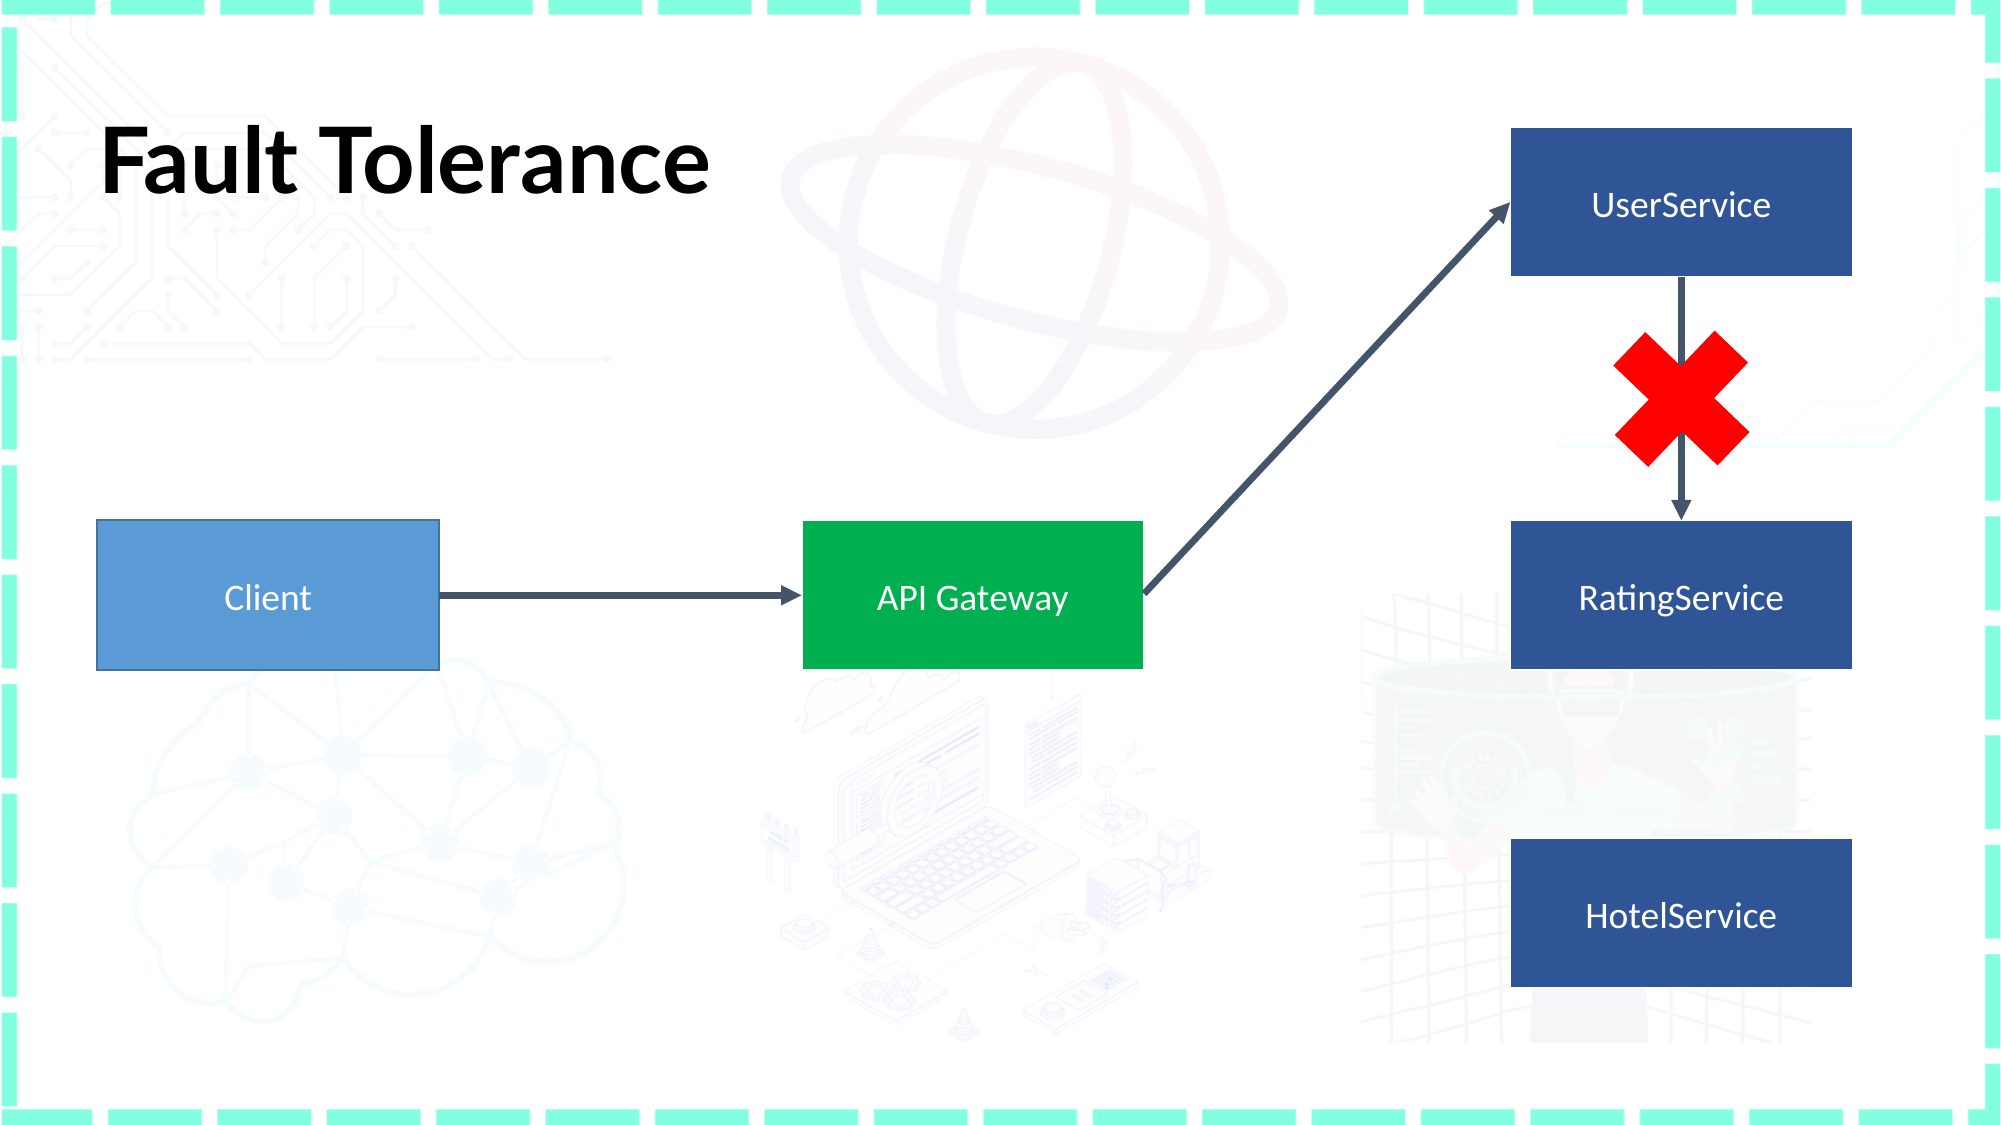

# Fault Tolerance
UserService

Client
API Gateway
RatingService
HotelService